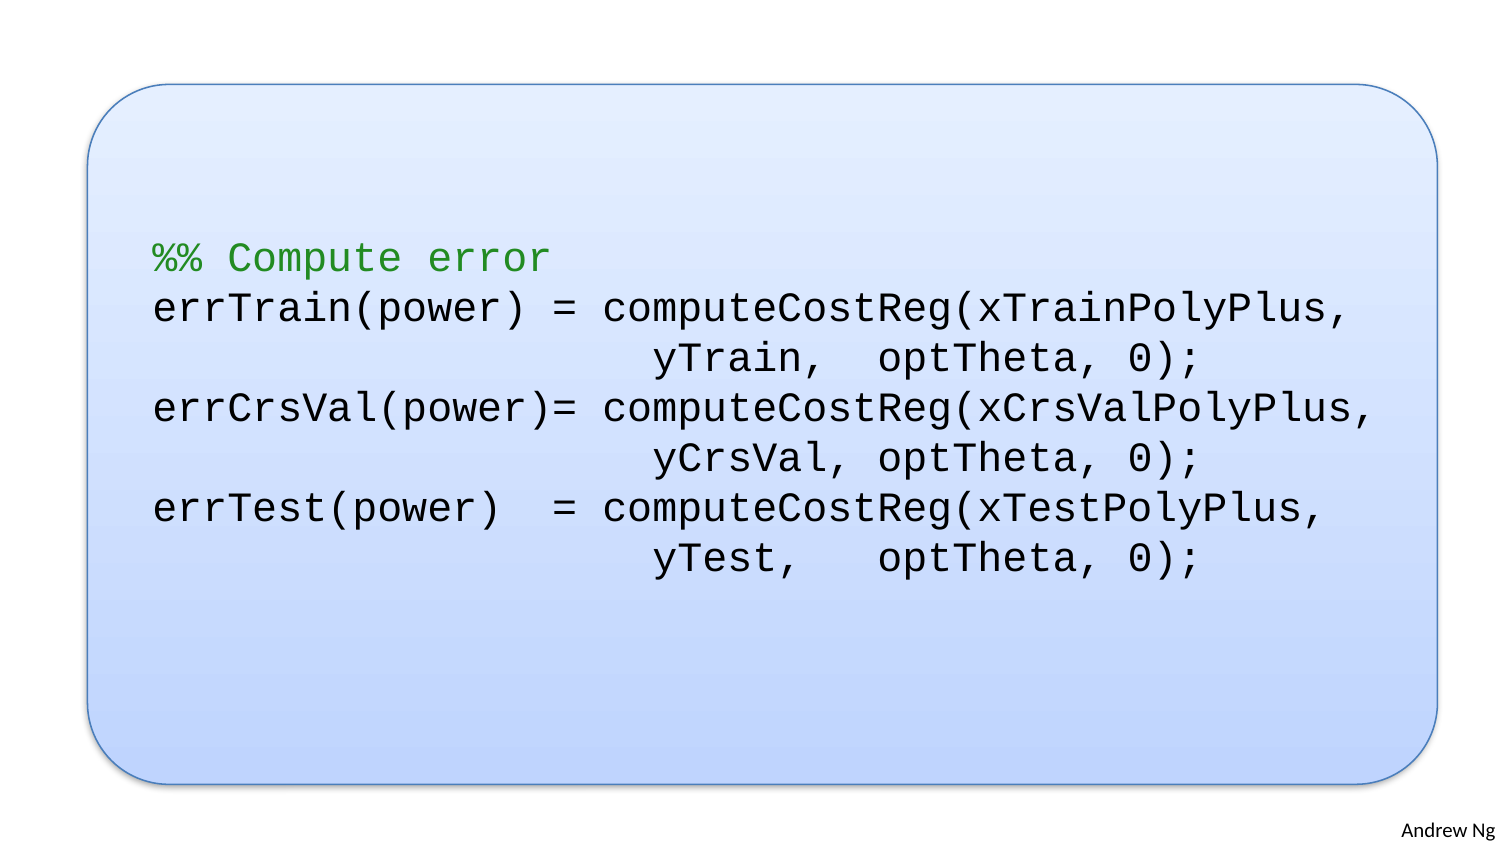

%% Compute error
    errTrain(power) = computeCostReg(xTrainPolyPlus,  				yTrain,  optTheta, 0);
    errCrsVal(power)= computeCostReg(xCrsValPolyPlus, 				yCrsVal, optTheta, 0);
    errTest(power)  = computeCostReg(xTestPolyPlus,   				yTest,   optTheta, 0);